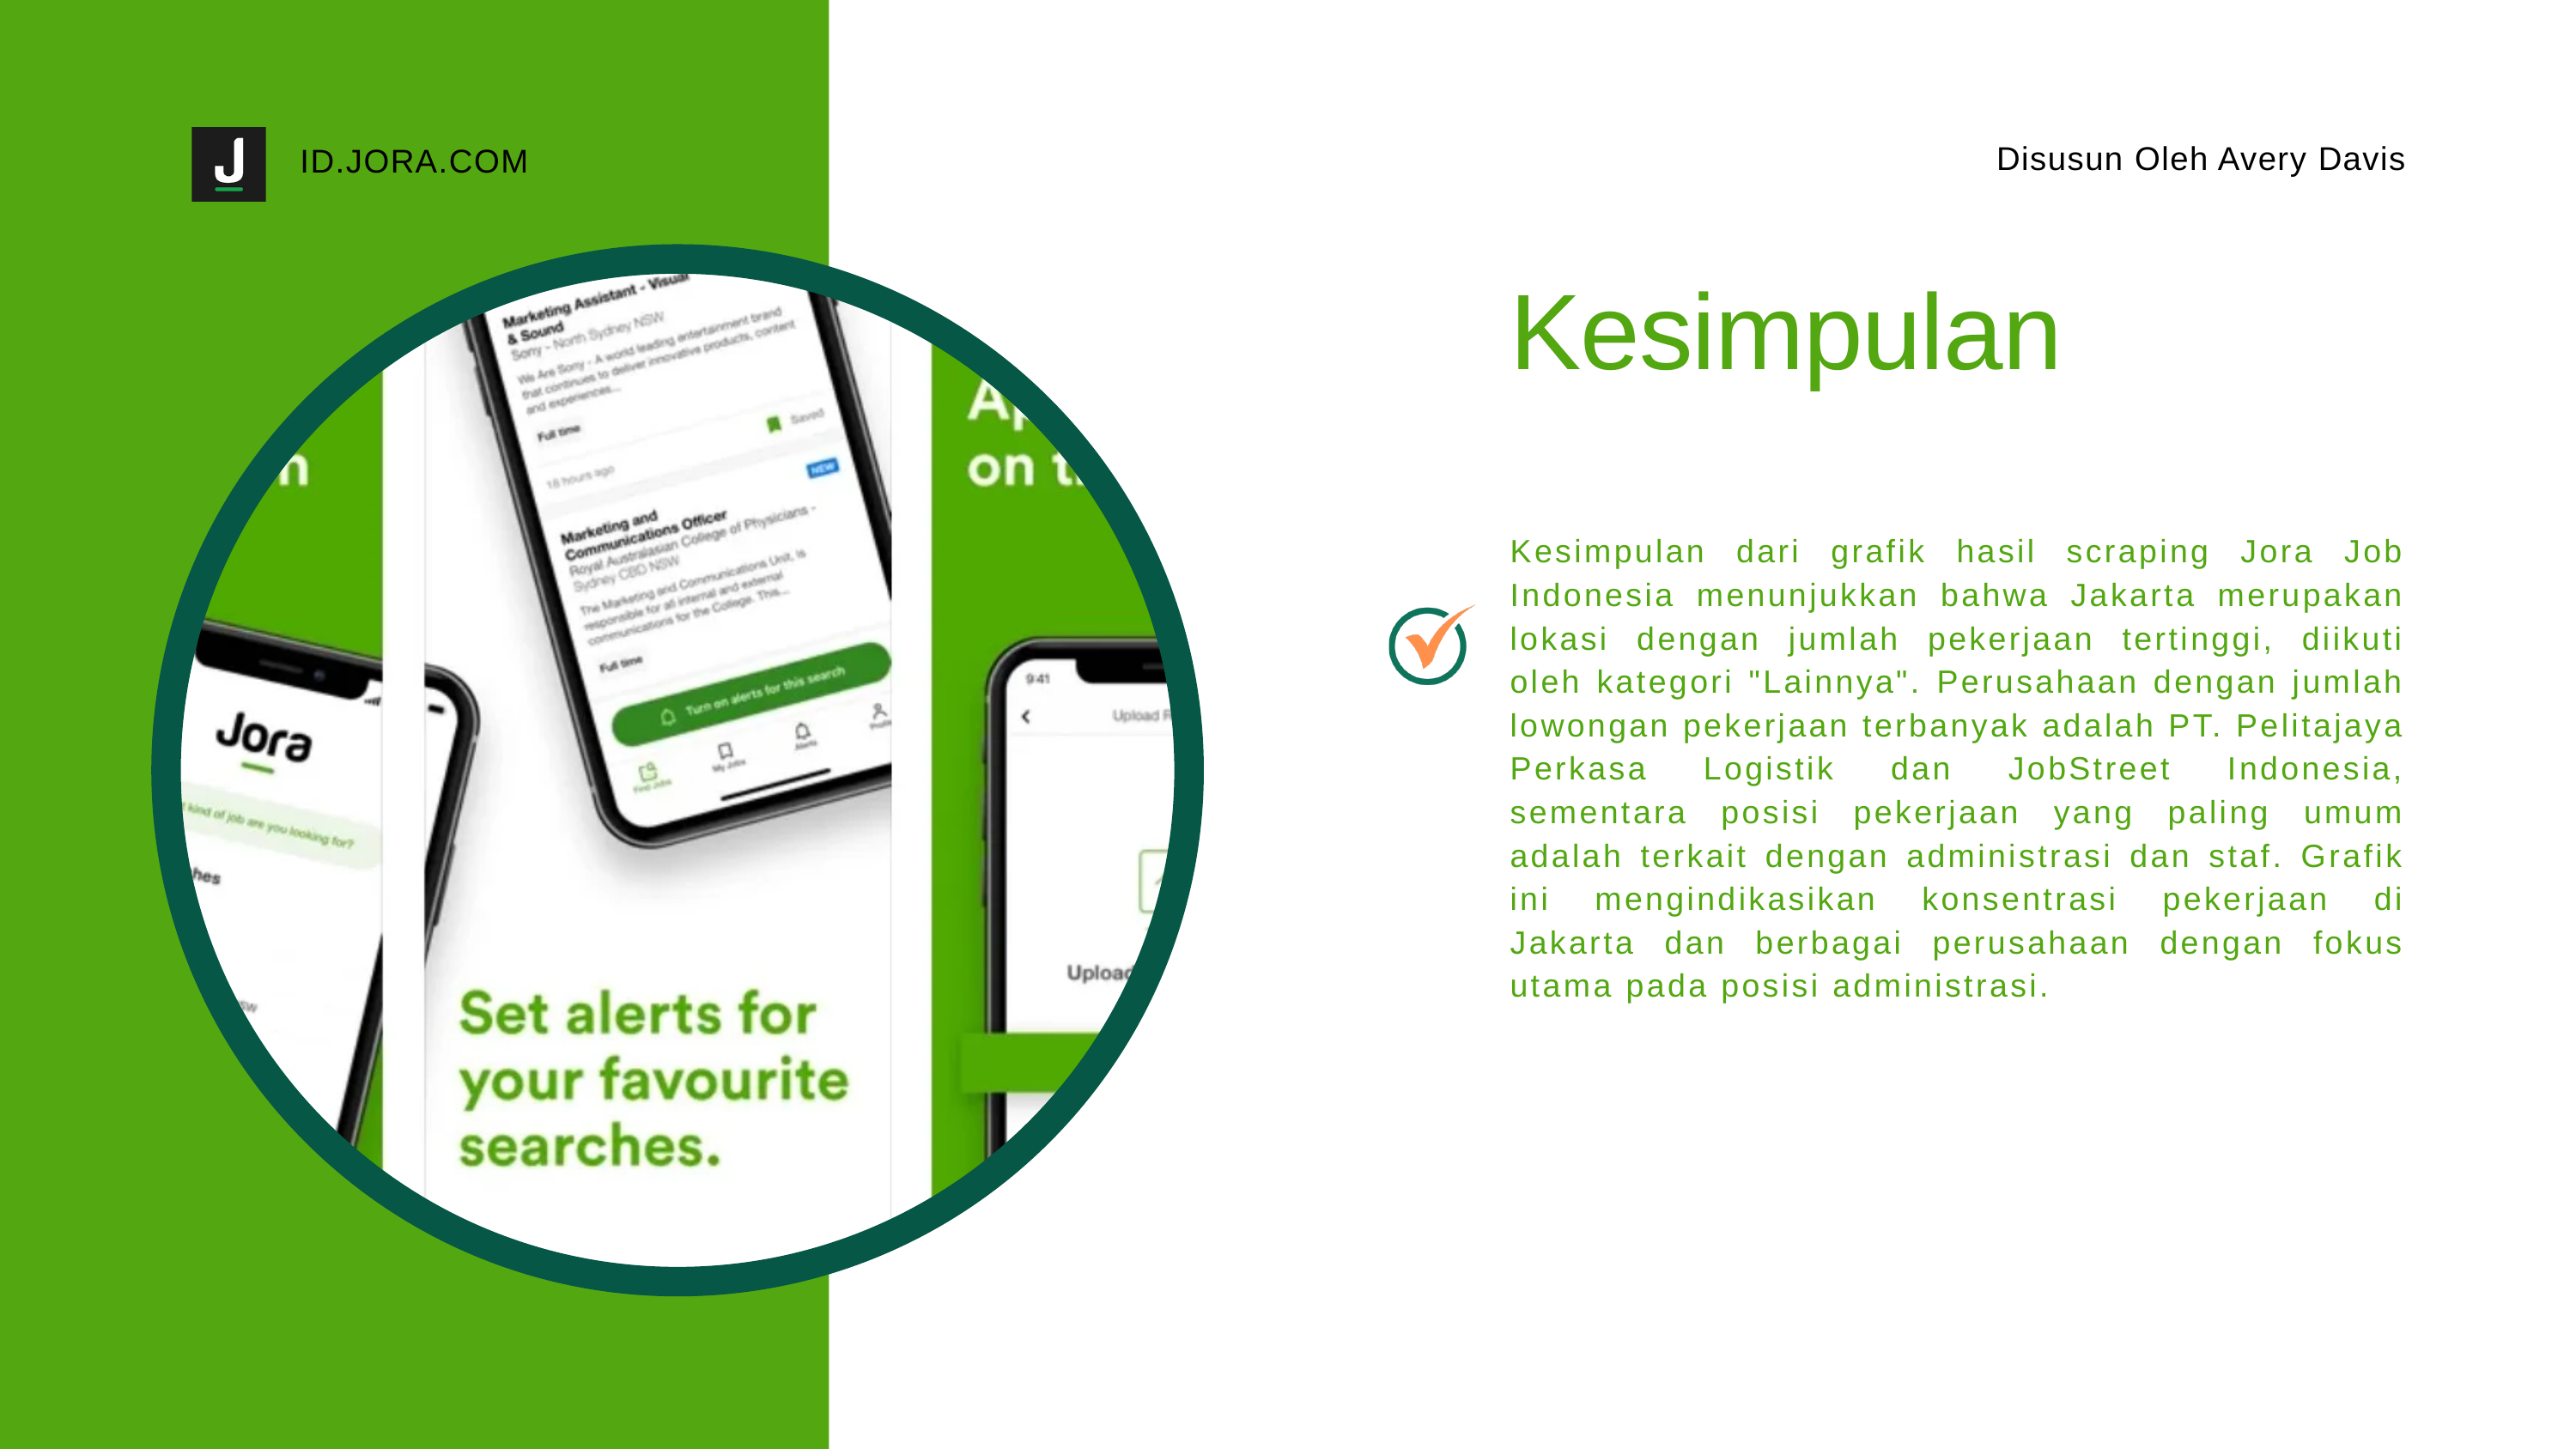

ID.JORA.COM
Disusun Oleh Avery Davis

Kesimpulan
Kesimpulan dari grafik hasil scraping Jora Job Indonesia menunjukkan bahwa Jakarta merupakan lokasi dengan jumlah pekerjaan tertinggi, diikuti oleh kategori "Lainnya". Perusahaan dengan jumlah lowongan pekerjaan terbanyak adalah PT. Pelitajaya Perkasa Logistik dan JobStreet Indonesia, sementara posisi pekerjaan yang paling umum adalah terkait dengan administrasi dan staf. Grafik ini mengindikasikan konsentrasi pekerjaan di Jakarta dan berbagai perusahaan dengan fokus utama pada posisi administrasi.